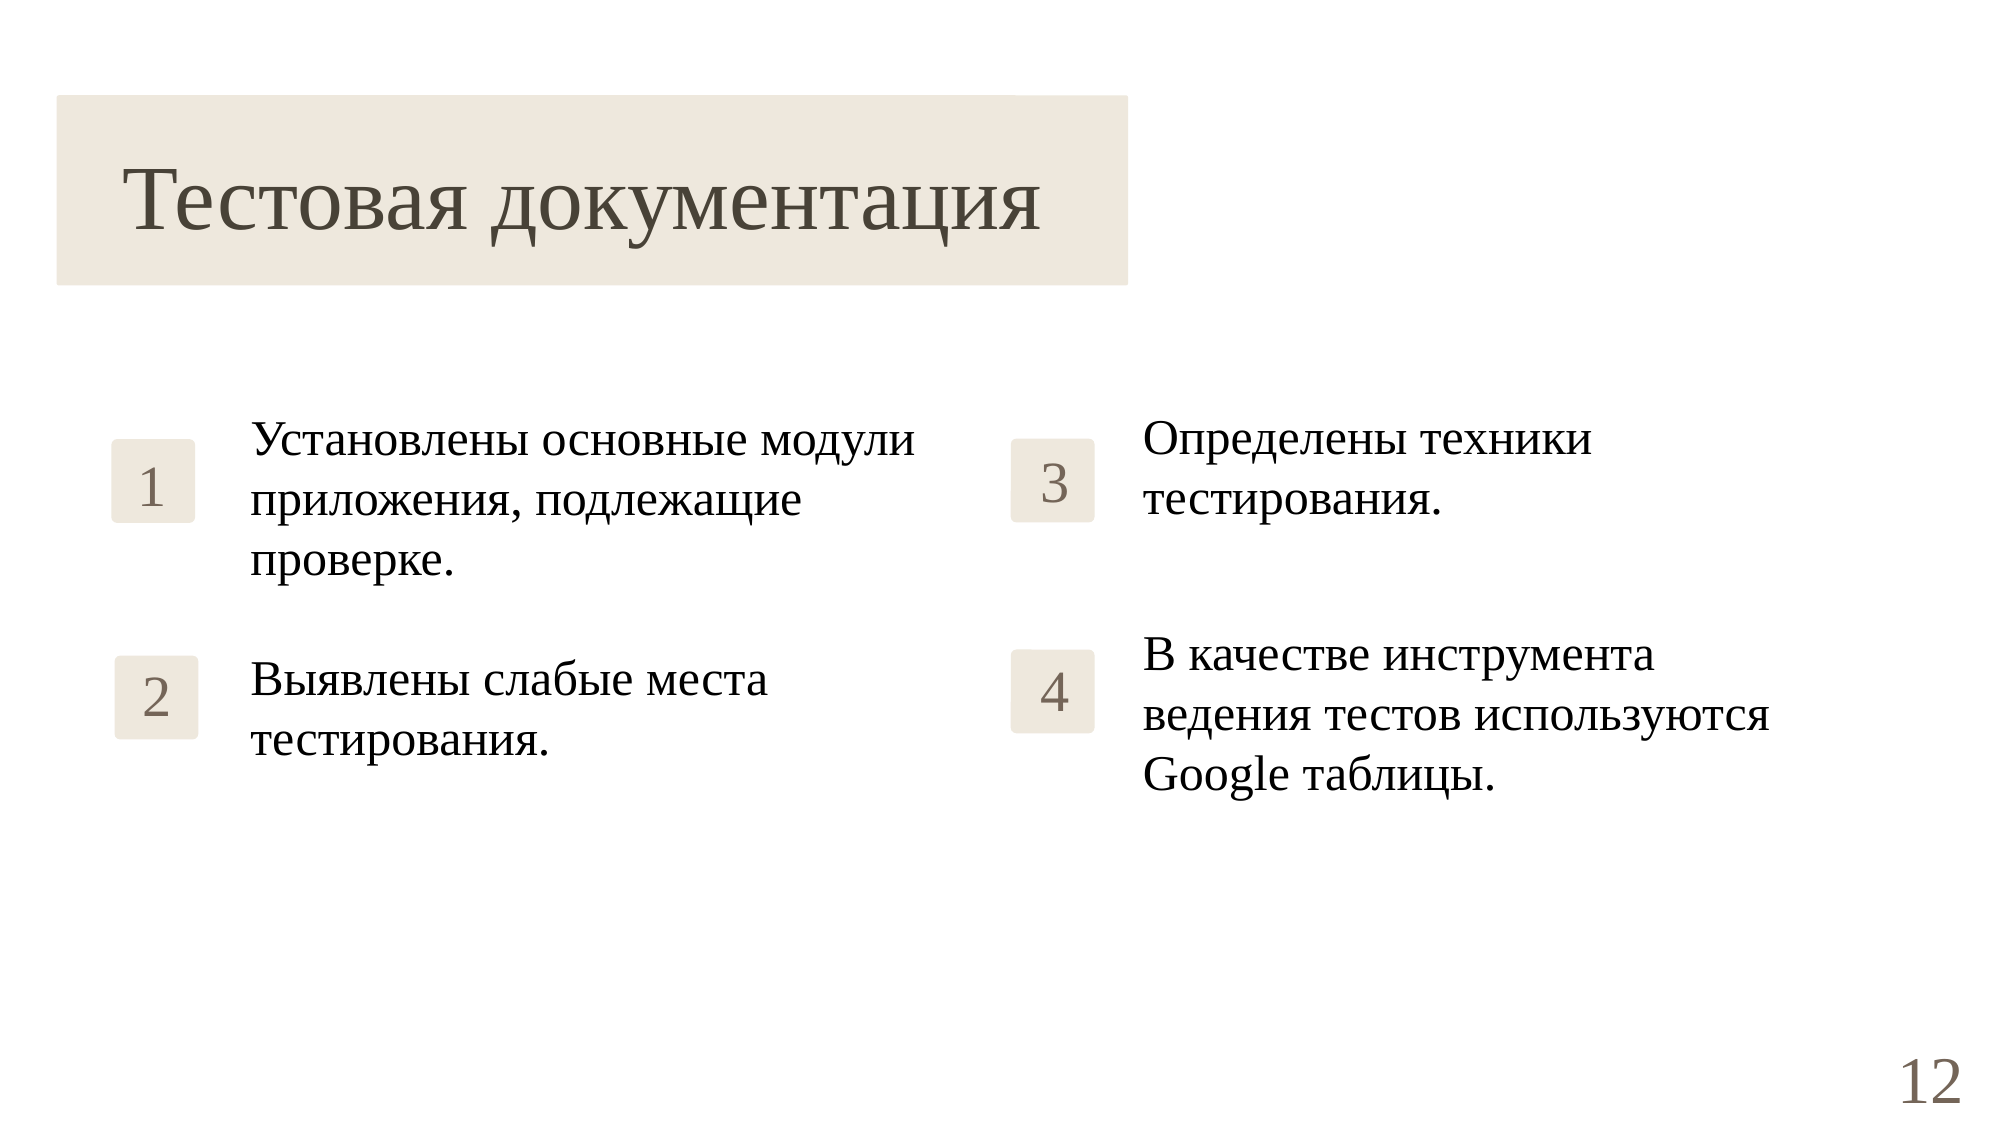

# Тестовая документация

Тестовая документация
Определены техники тестирования.

Установлены основные модули приложения, подлежащие проверке.

Выявлены слабые места тестирования.

3

1
В качестве инструмента ведения тестов используются Google таблицы.
4

2

12